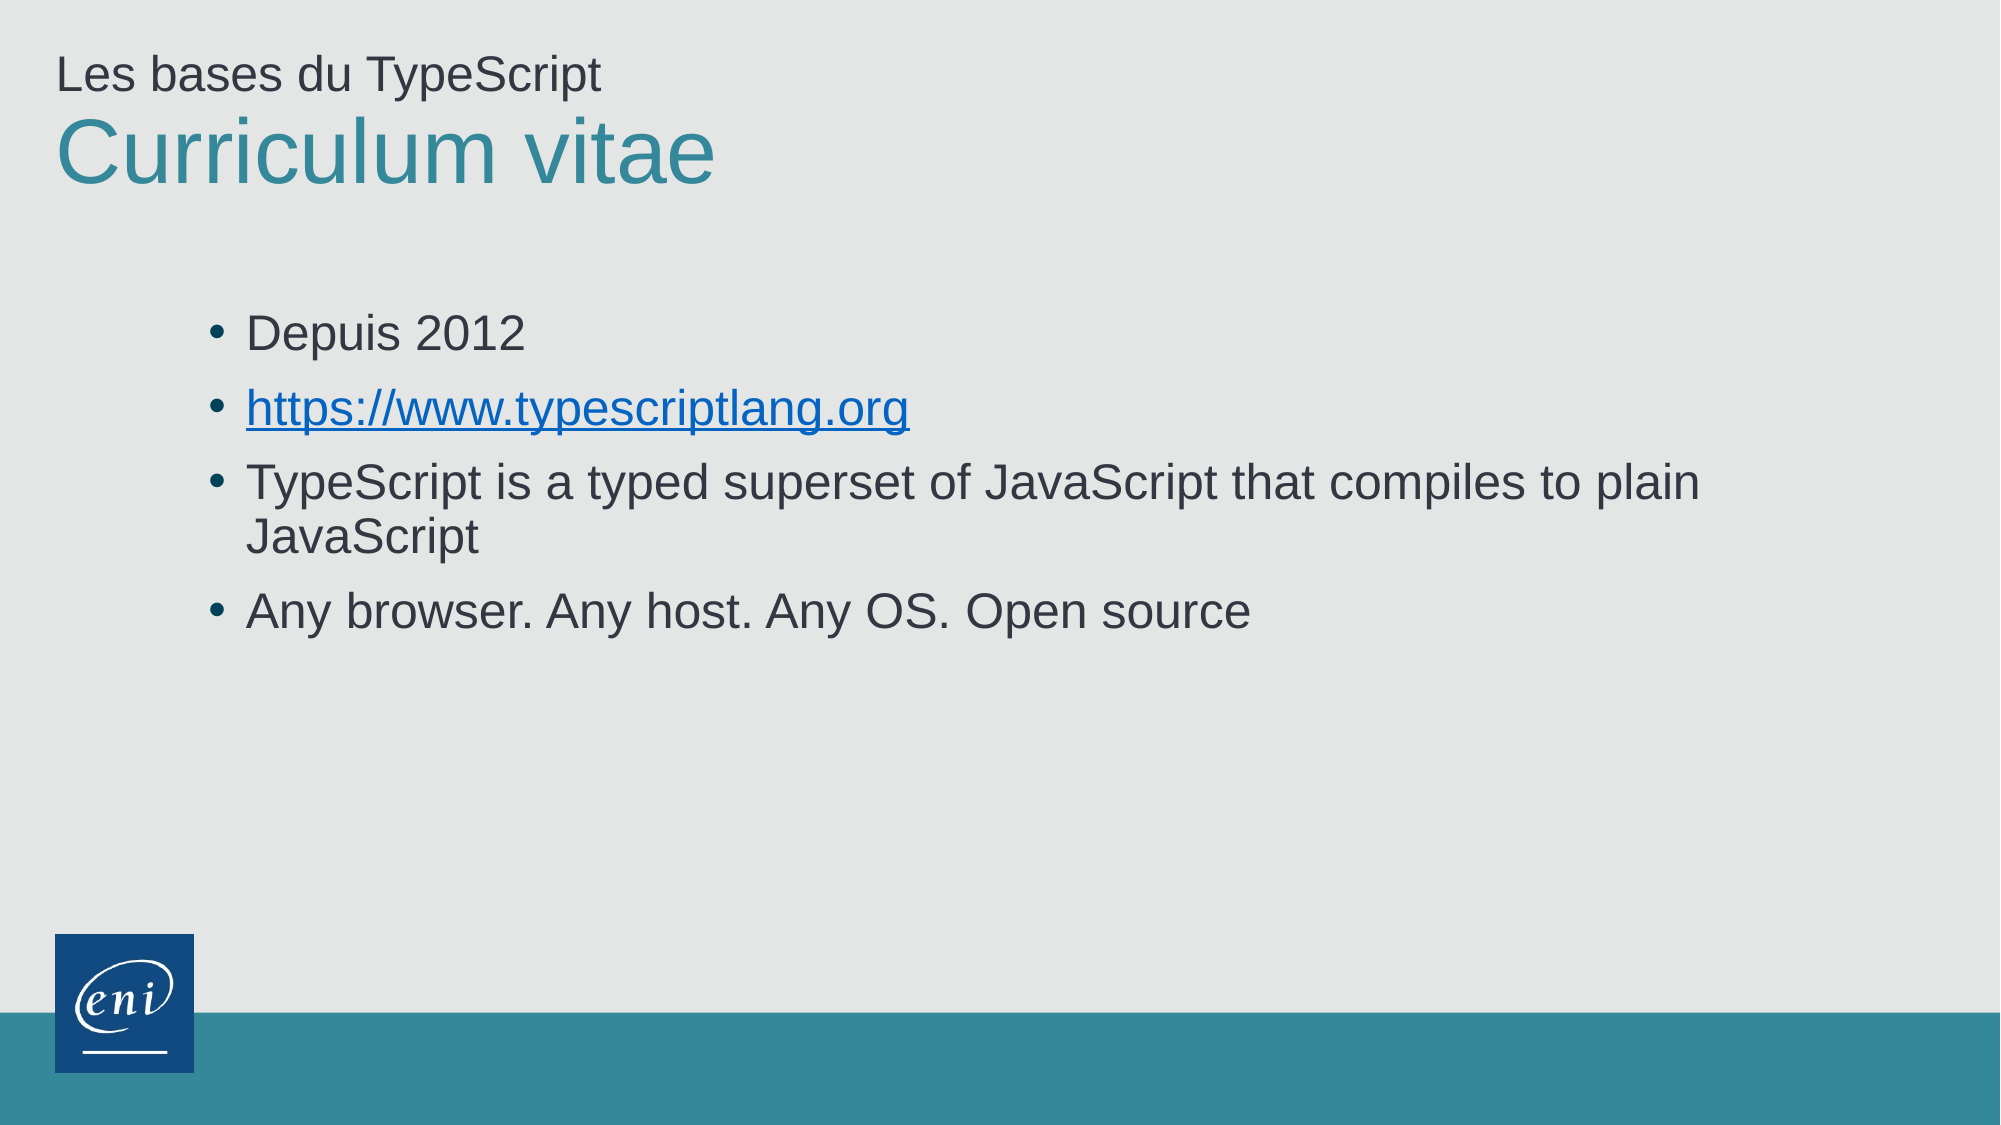

Les bases du TypeScript
# Curriculum vitae
Depuis 2012
https://www.typescriptlang.org
TypeScript is a typed superset of JavaScript that compiles to plain JavaScript
Any browser. Any host. Any OS. Open source